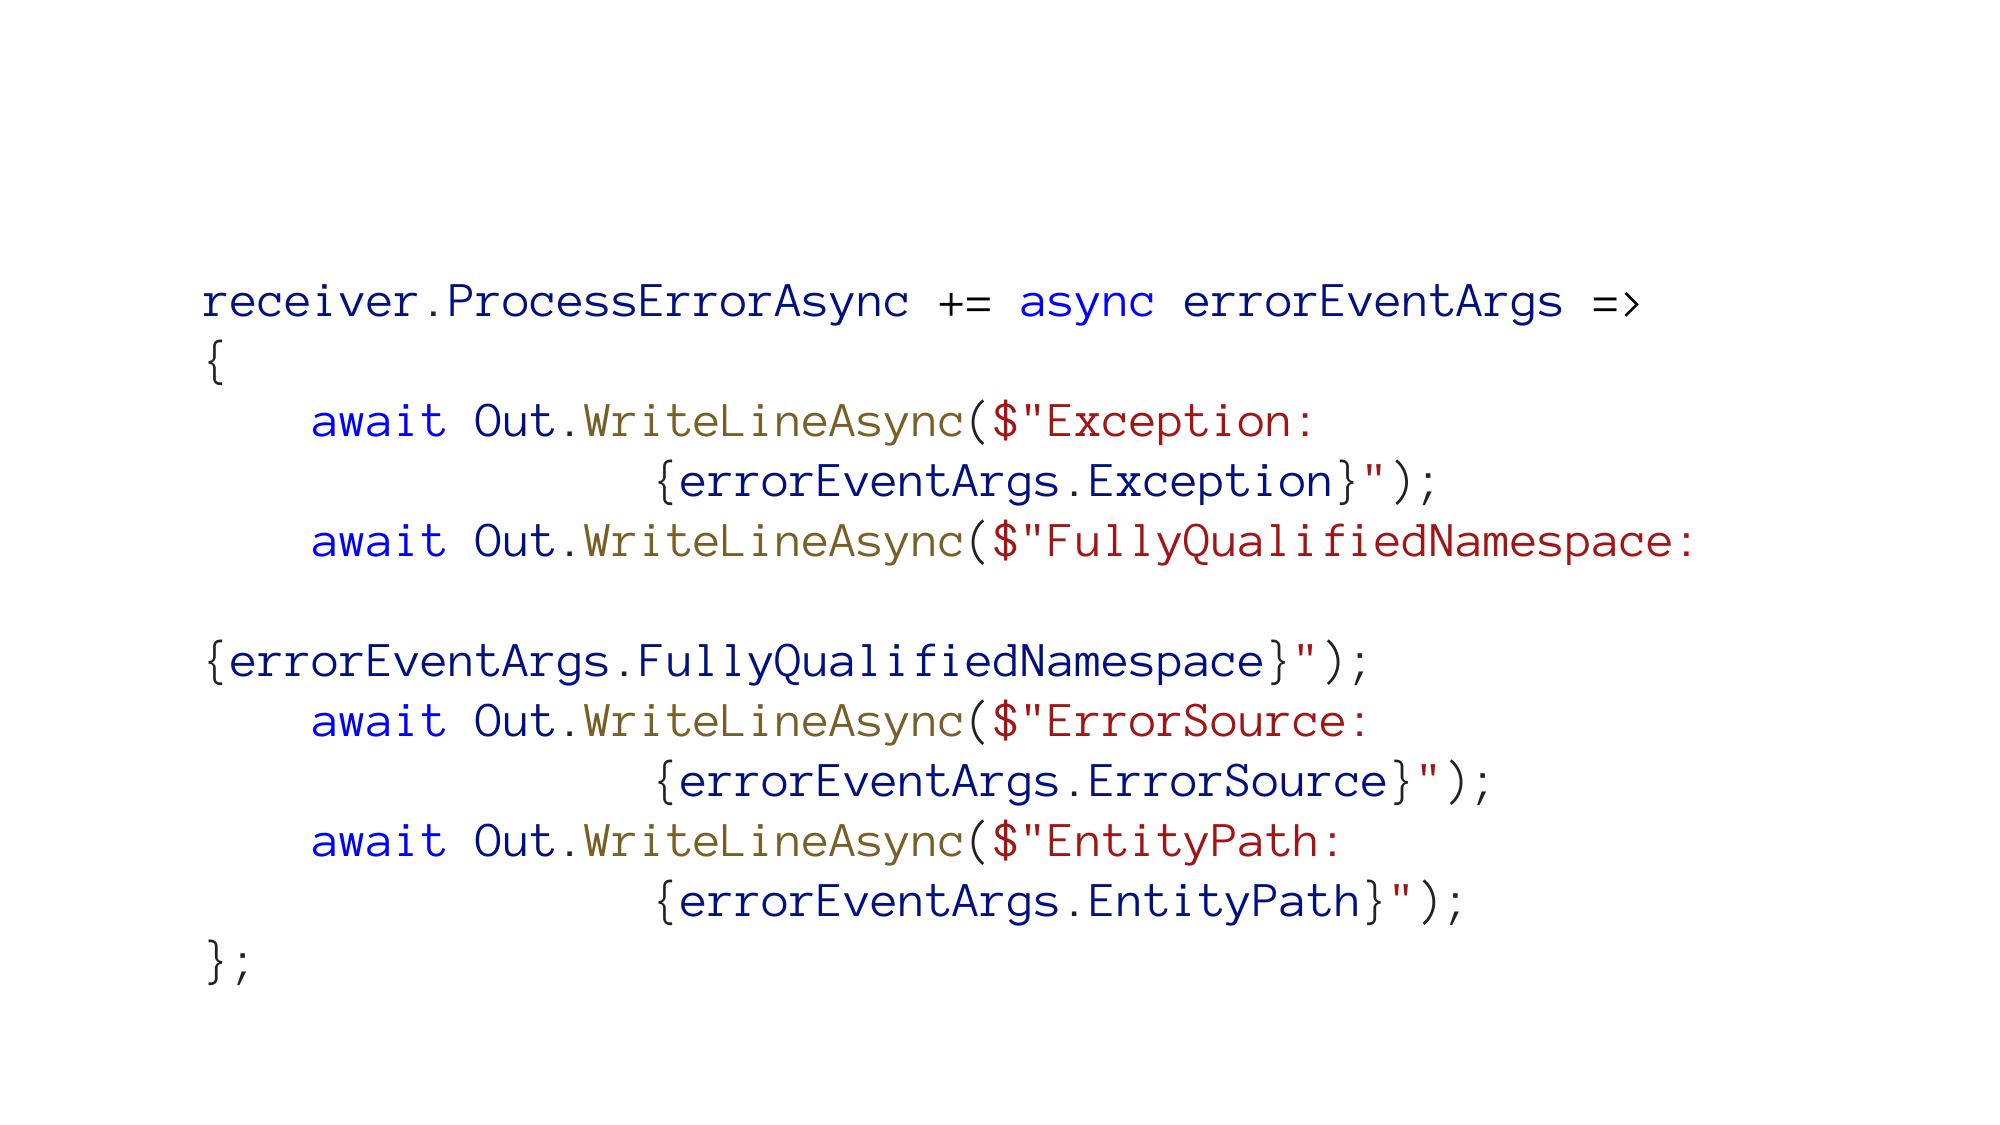

receiver.ProcessErrorAsync += async errorEventArgs =>
{
    await Out.WriteLineAsync($"Exception:
			{errorEventArgs.Exception}");
    await Out.WriteLineAsync($"FullyQualifiedNamespace:
			{errorEventArgs.FullyQualifiedNamespace}");
    await Out.WriteLineAsync($"ErrorSource:
			{errorEventArgs.ErrorSource}");
    await Out.WriteLineAsync($"EntityPath:
			{errorEventArgs.EntityPath}");
};